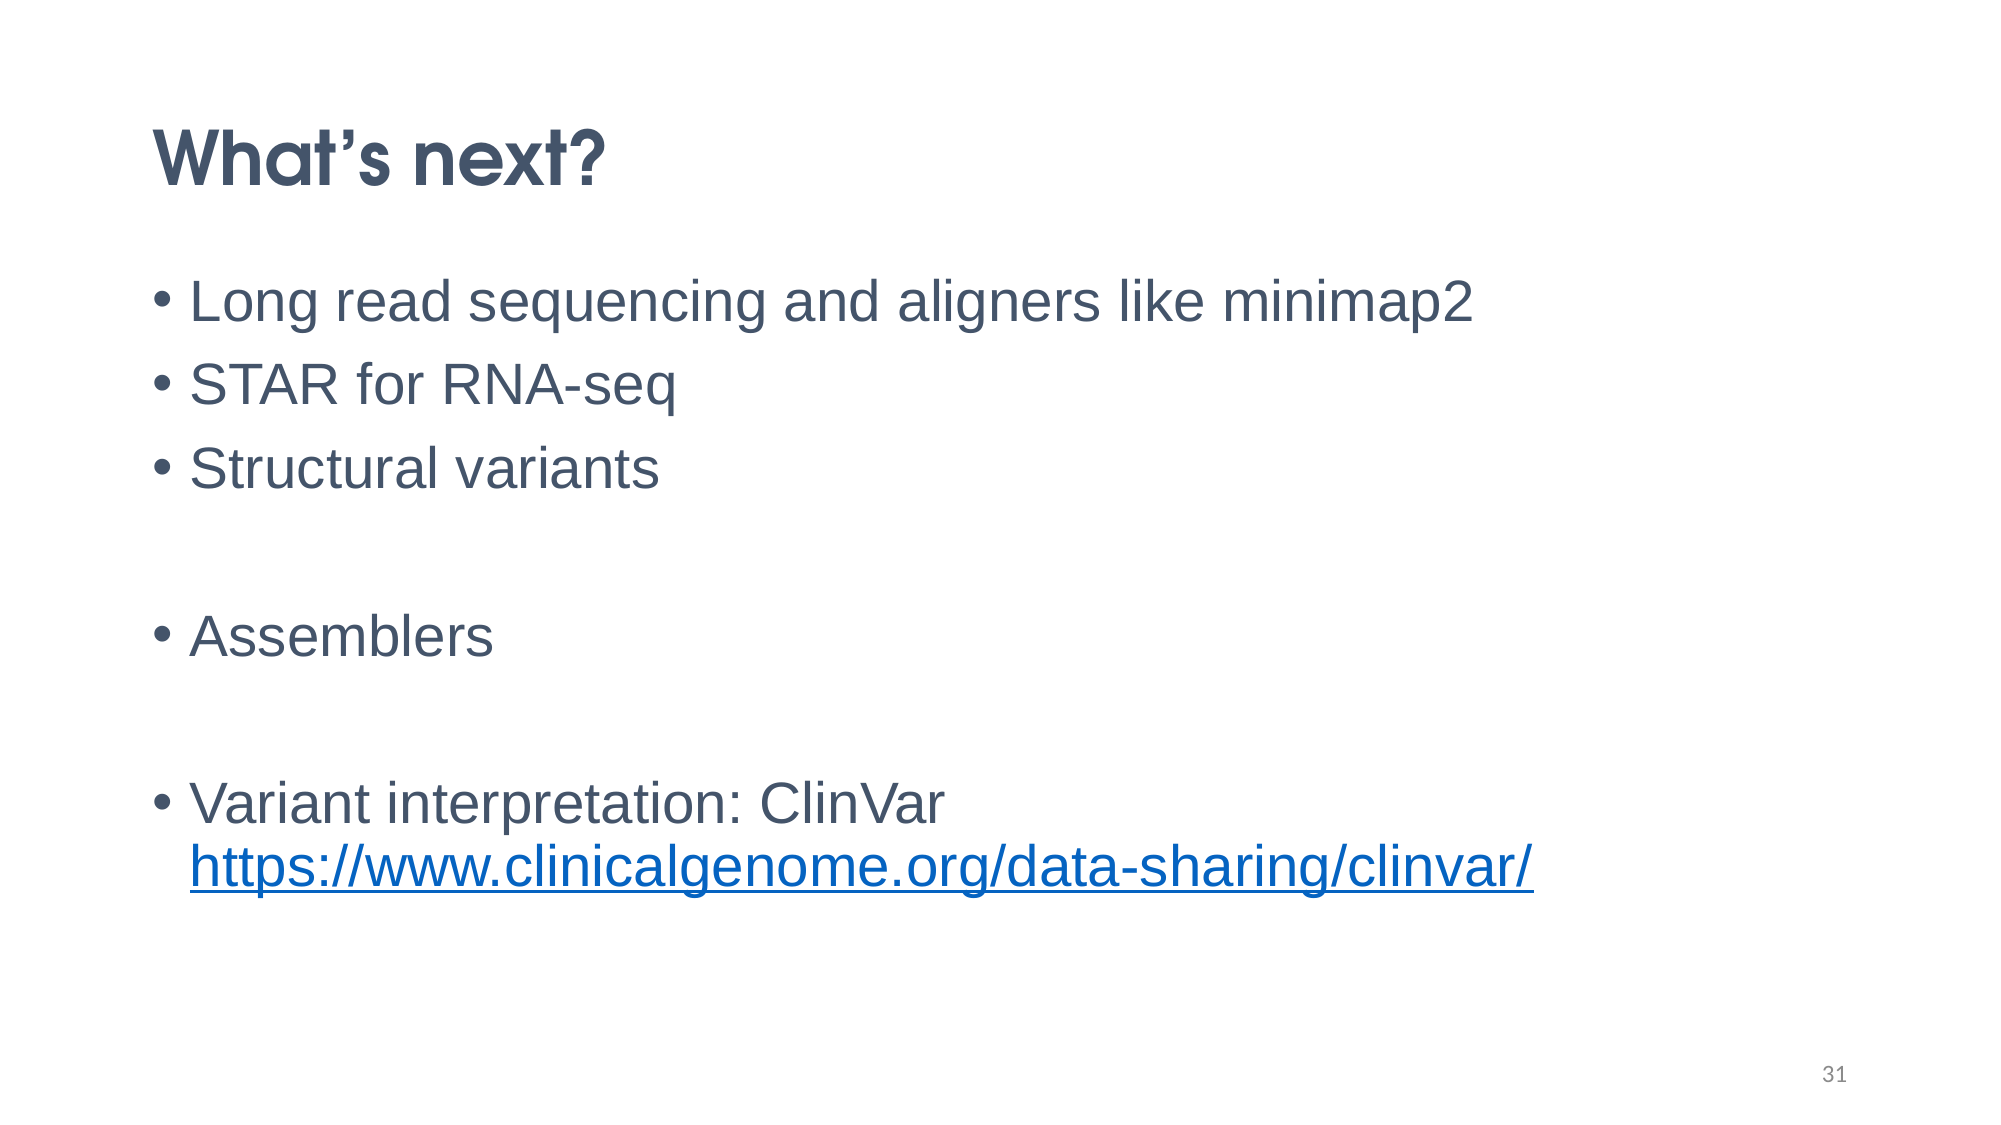

# What’s next?
Long read sequencing and aligners like minimap2
STAR for RNA-seq
Structural variants

Assemblers

Variant interpretation: ClinVar https://www.clinicalgenome.org/data-sharing/clinvar/
31